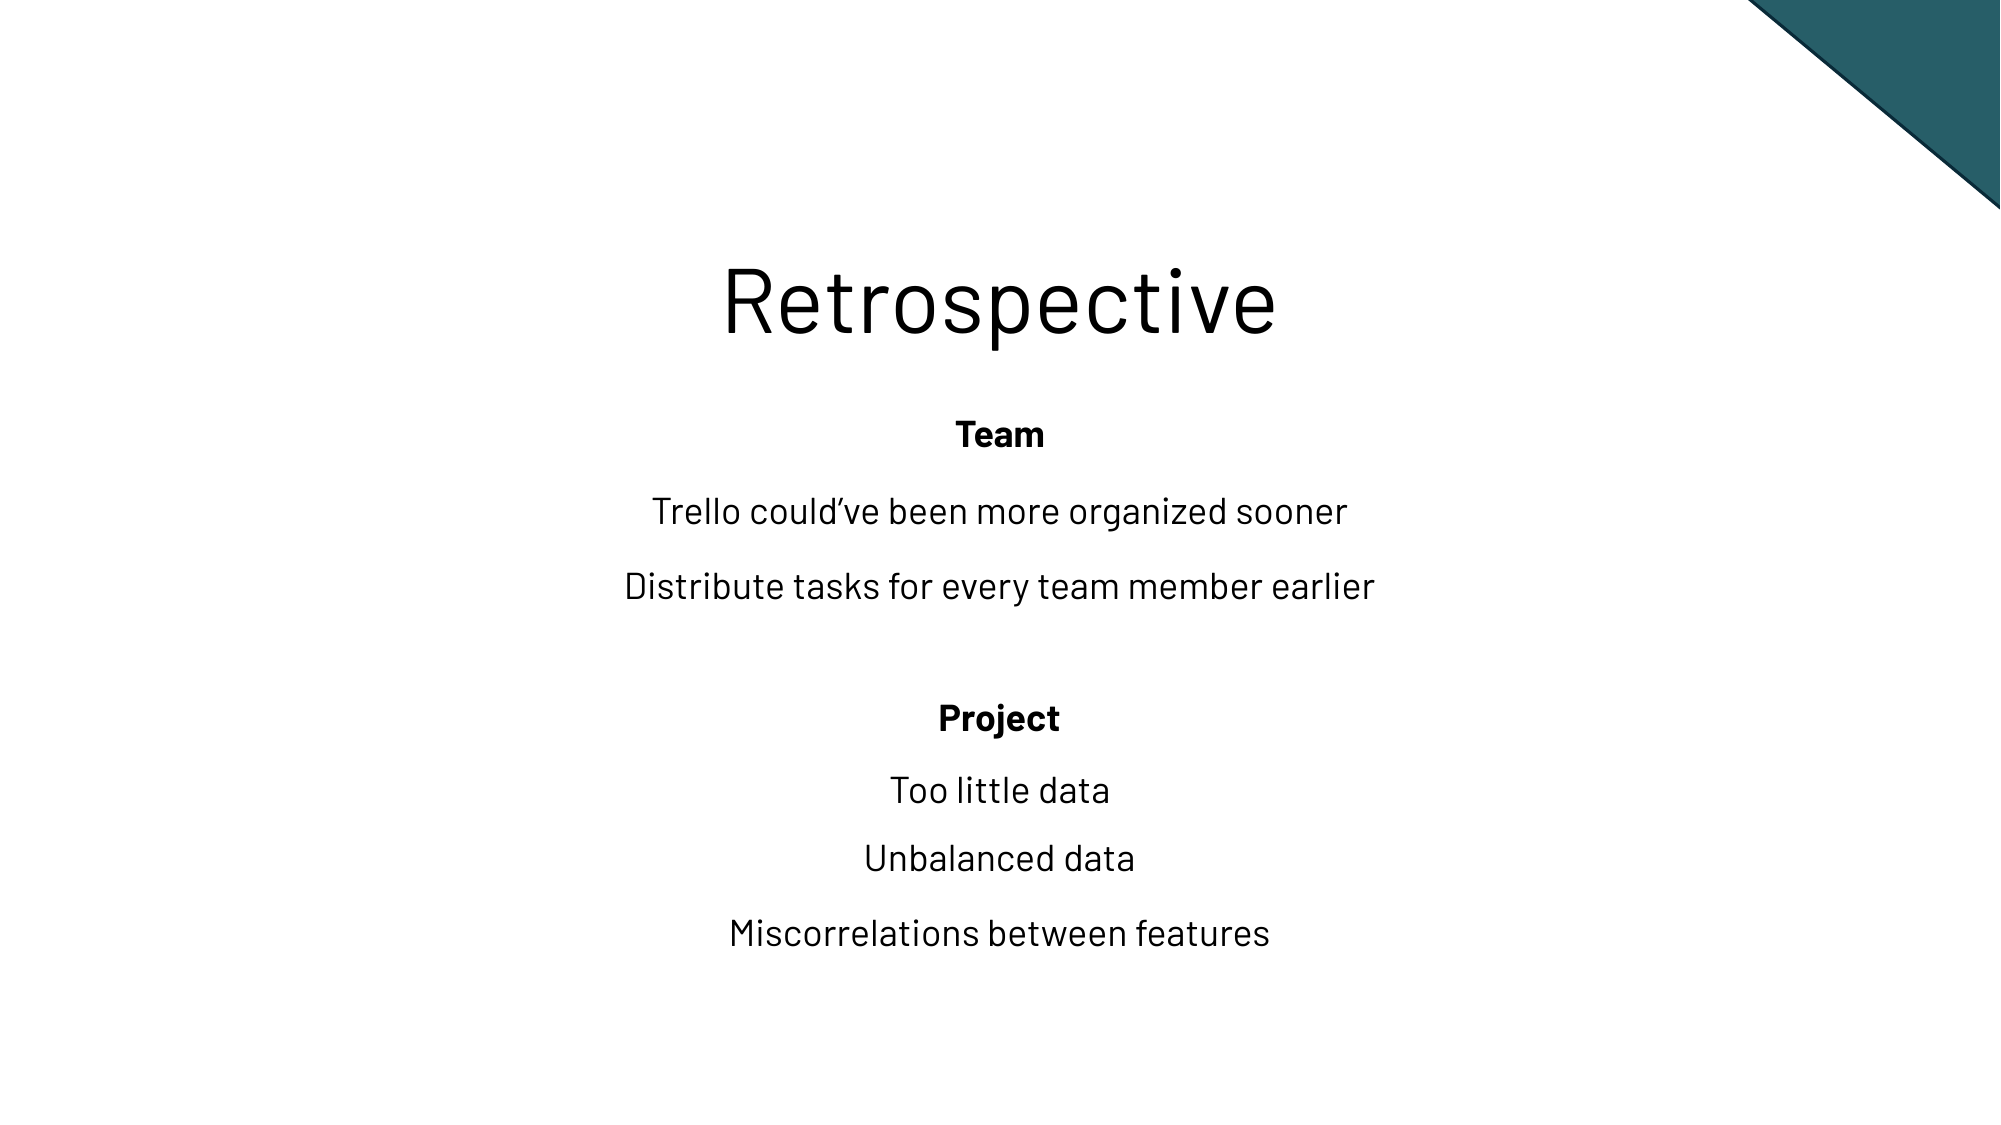

Retrospective
Team
Trello could’ve been more organized sooner
Distribute tasks for every team member earlier
Project
Too little data
Unbalanced data
Miscorrelations between features